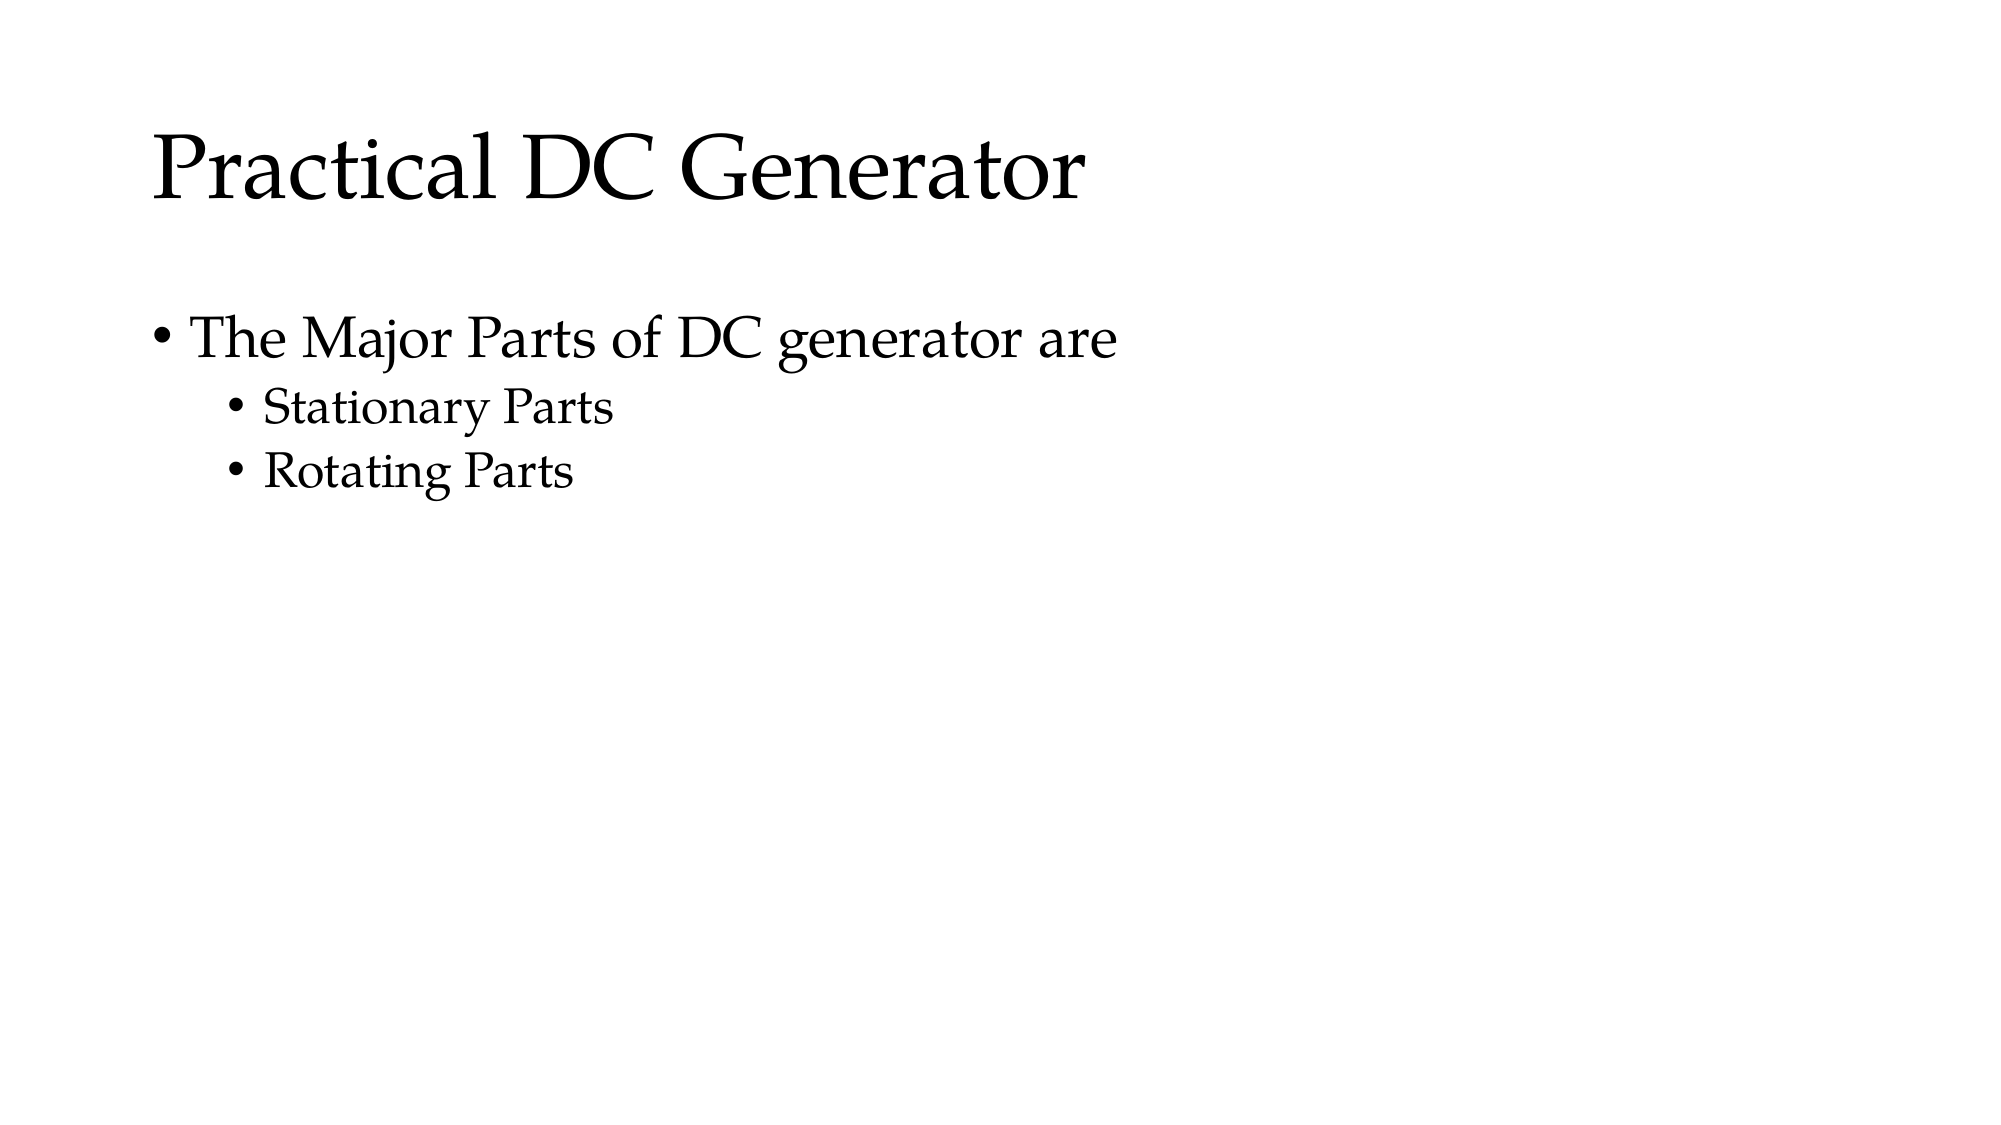

# Practical DC Generator
The Major Parts of DC generator are
Stationary Parts
Rotating Parts